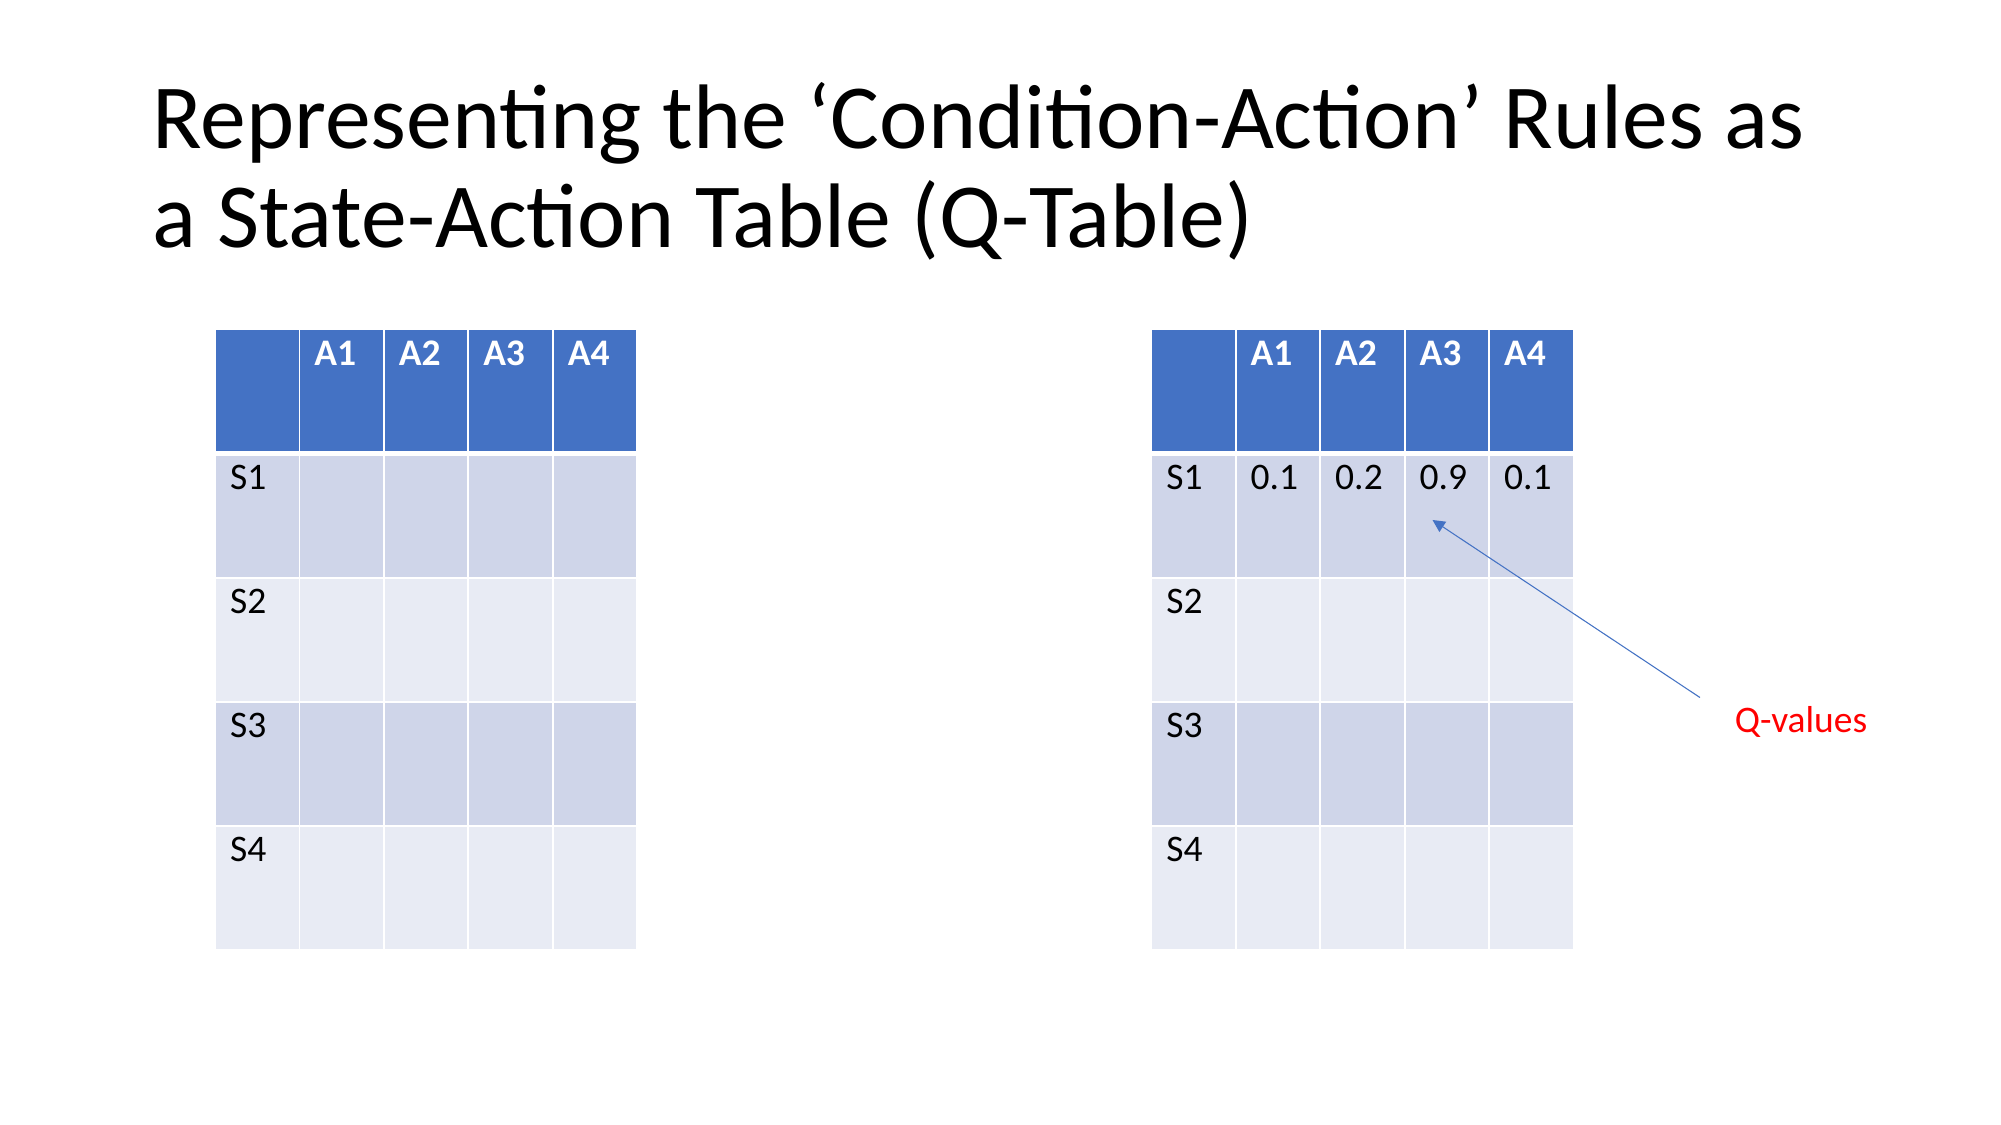

# Representing the ‘Condition-Action’ Rules as a State-Action Table (Q-Table)
|  | A1 | A2 | A3 | A4 |
| --- | --- | --- | --- | --- |
| S1 | 0.1 | 0.2 | 0.9 | 0.1 |
| S2 |  |  |  |  |
| S3 |  |  |  |  |
| S4 |  |  |  |  |
|  | A1 | A2 | A3 | A4 |
| --- | --- | --- | --- | --- |
| S1 |  |  |  |  |
| S2 |  |  |  |  |
| S3 |  |  |  |  |
| S4 |  |  |  |  |
Q-values